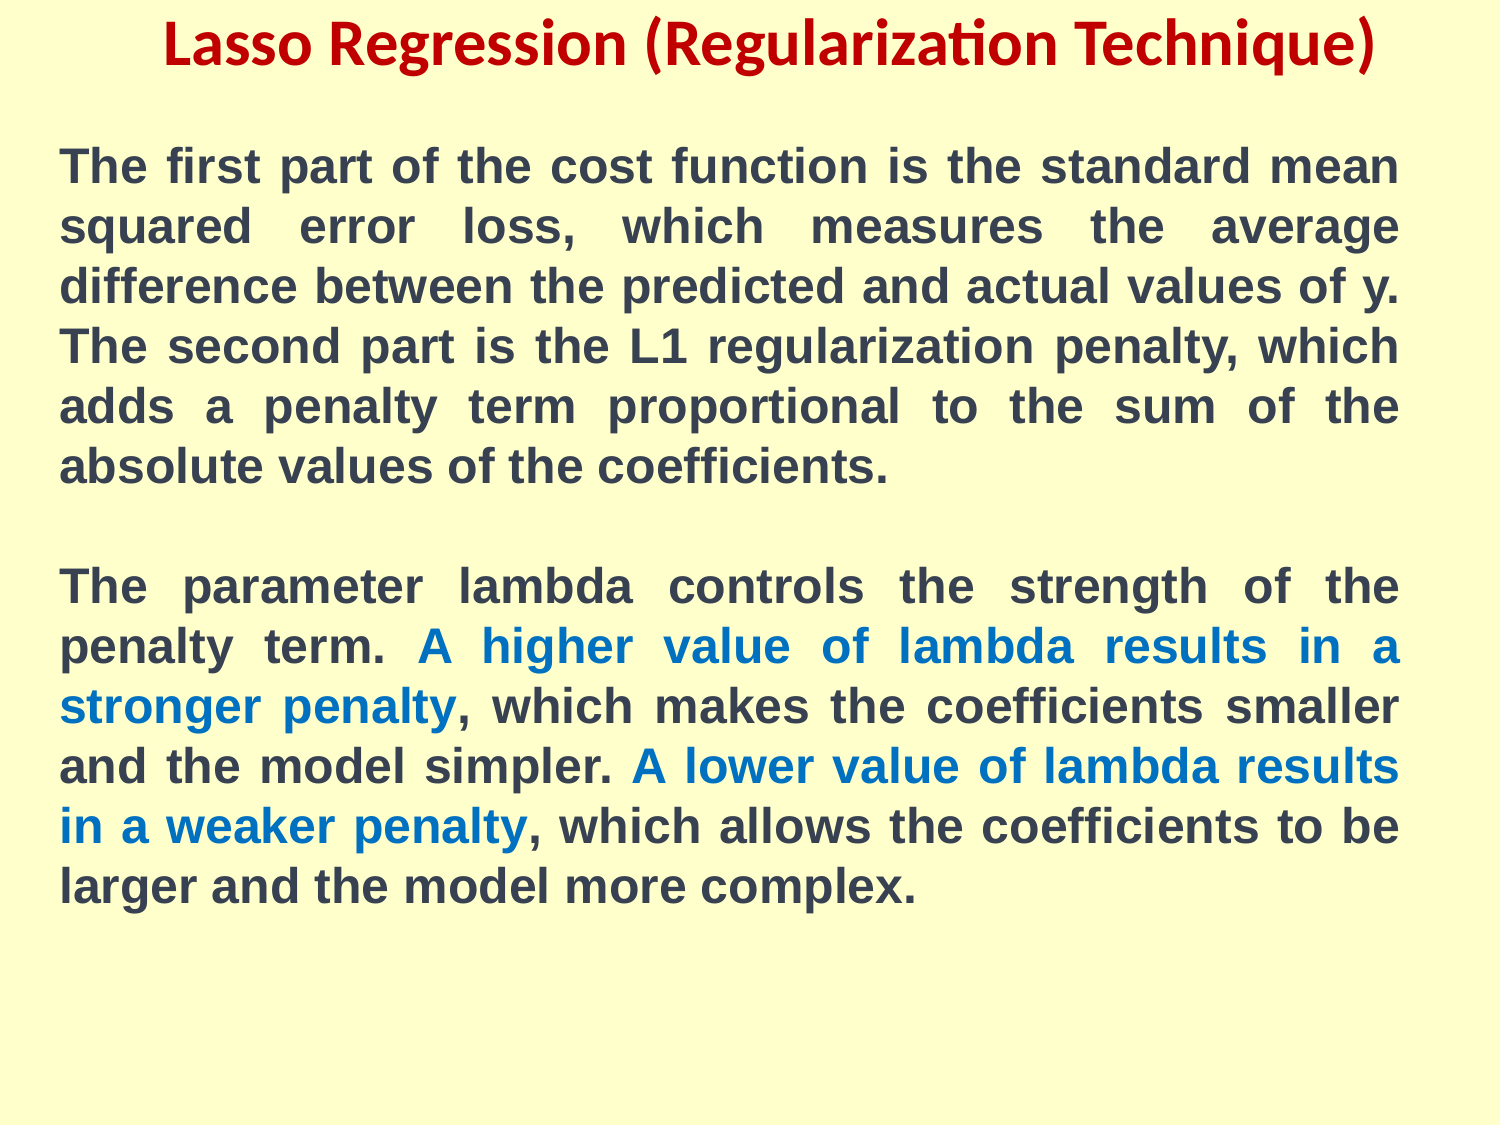

Lasso Regression (Regularization Technique)
The first part of the cost function is the standard mean squared error loss, which measures the average difference between the predicted and actual values of y. The second part is the L1 regularization penalty, which adds a penalty term proportional to the sum of the absolute values of the coefficients.

The parameter lambda controls the strength of the penalty term. A higher value of lambda results in a stronger penalty, which makes the coefficients smaller and the model simpler. A lower value of lambda results in a weaker penalty, which allows the coefficients to be larger and the model more complex.